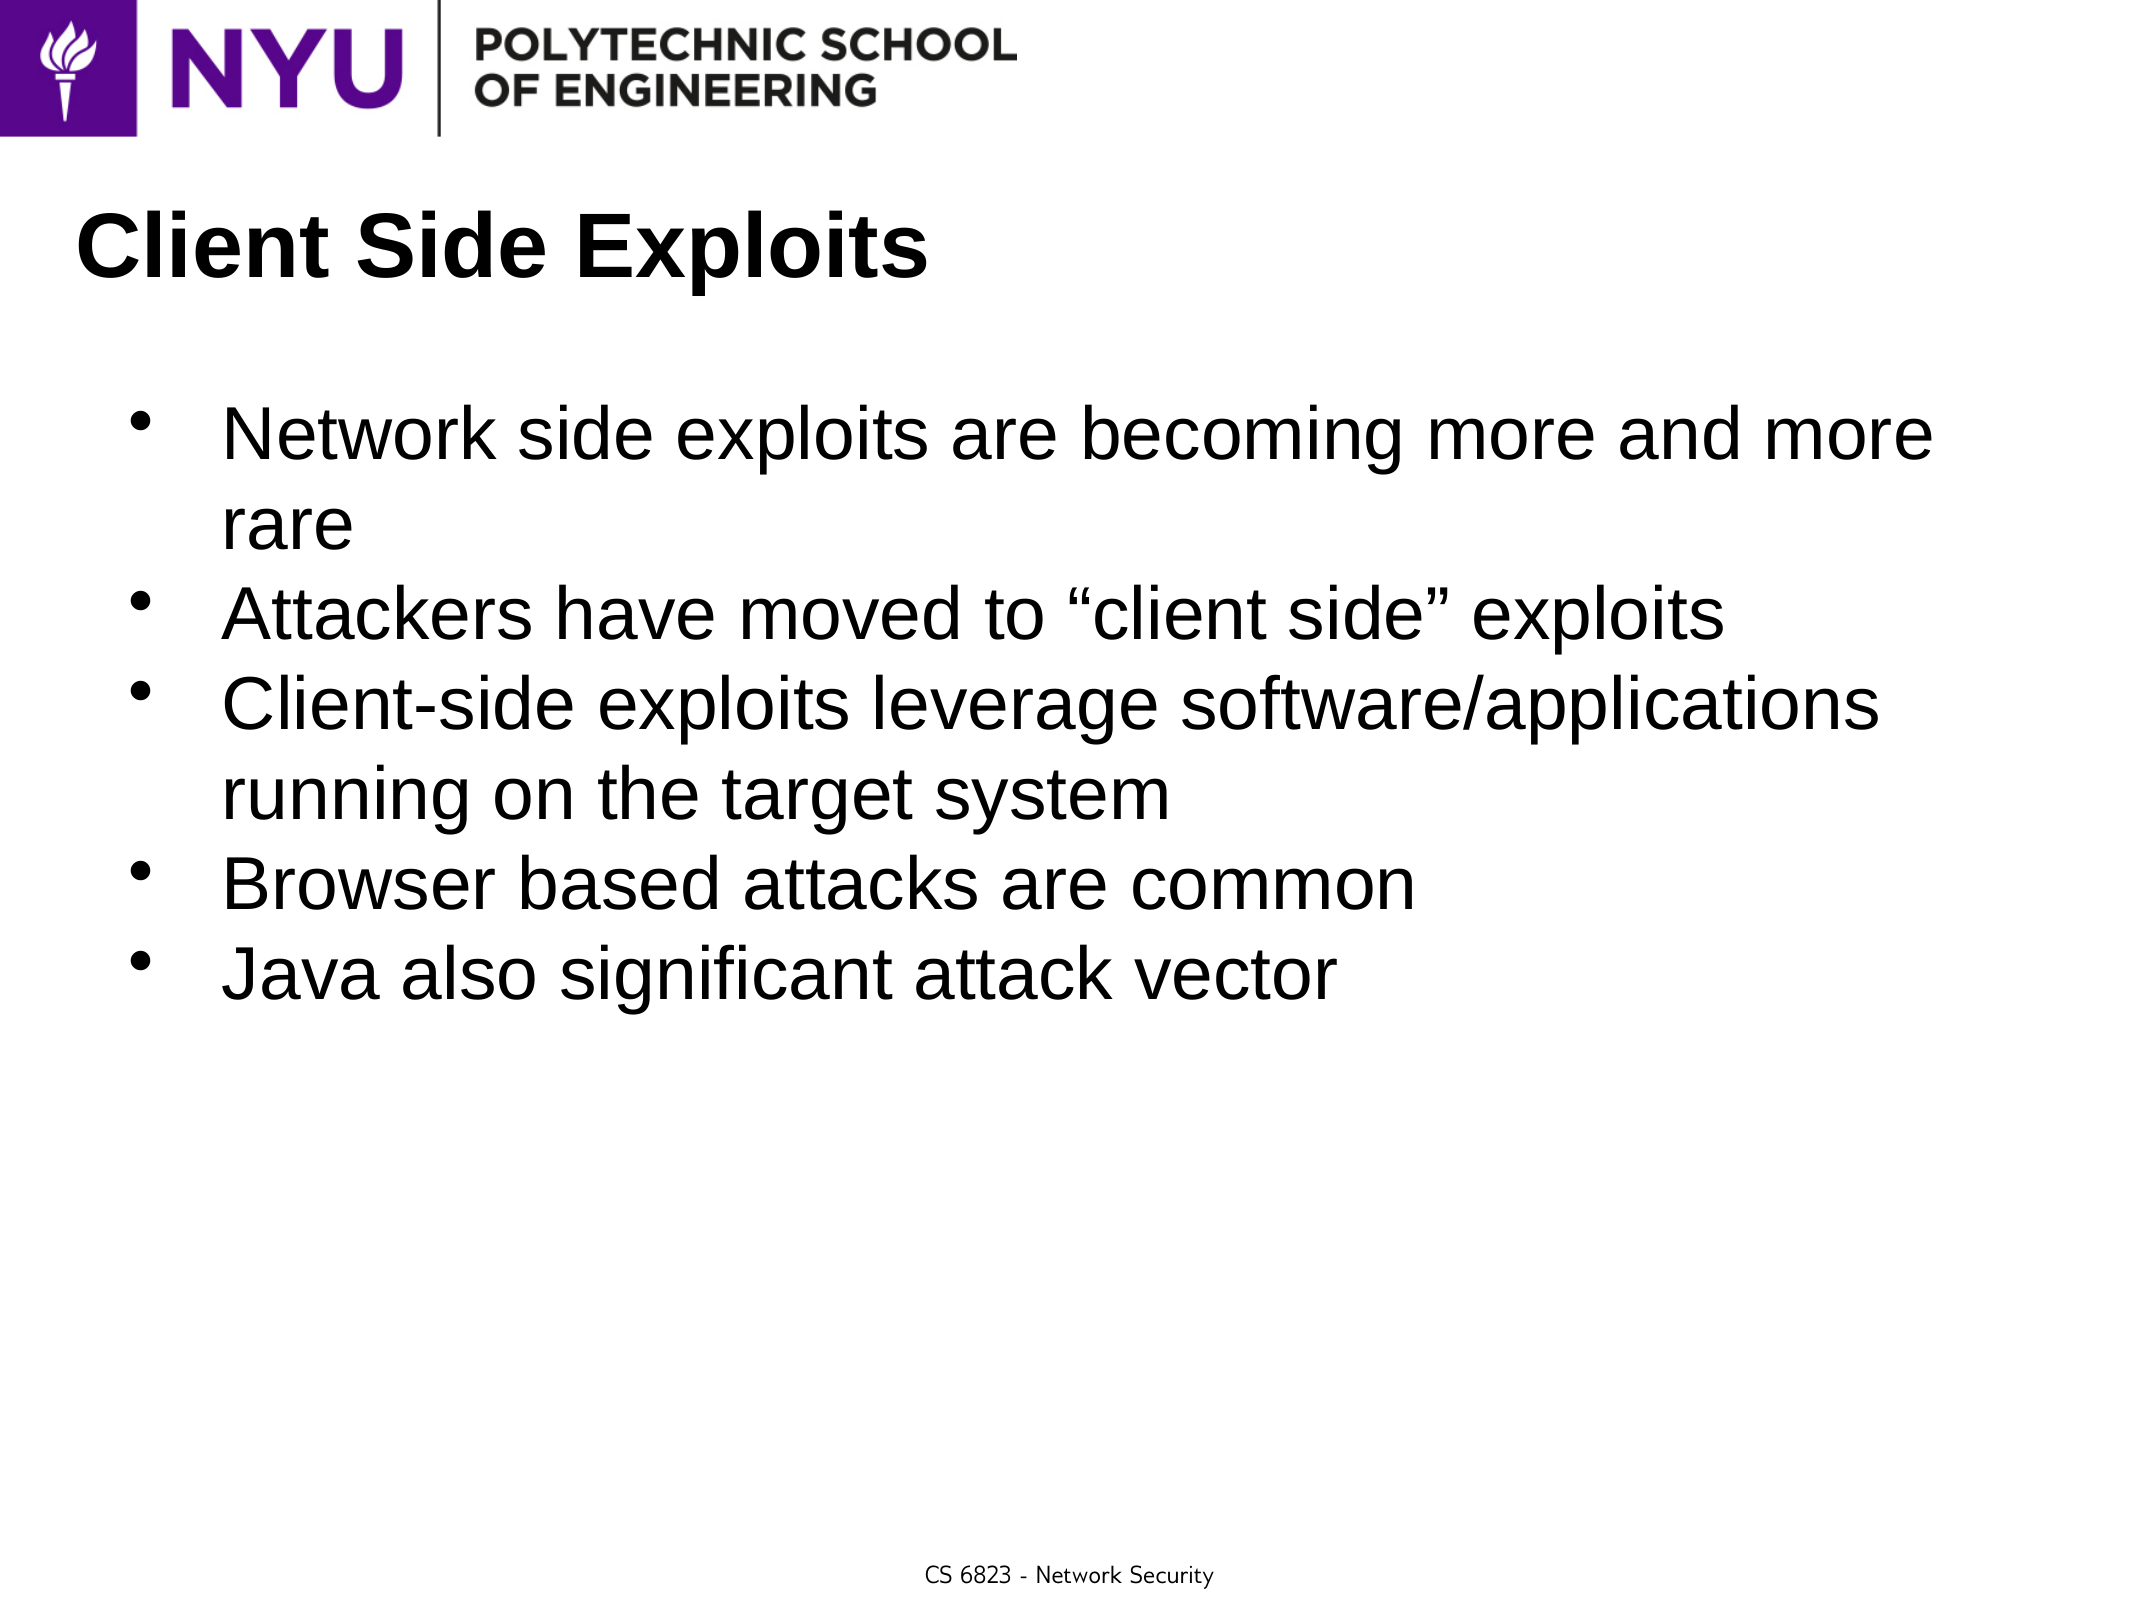

# Client Side Exploits
Network side exploits are becoming more and more rare
Attackers have moved to “client side” exploits
Client-side exploits leverage software/applications running on the target system
Browser based attacks are common
Java also significant attack vector